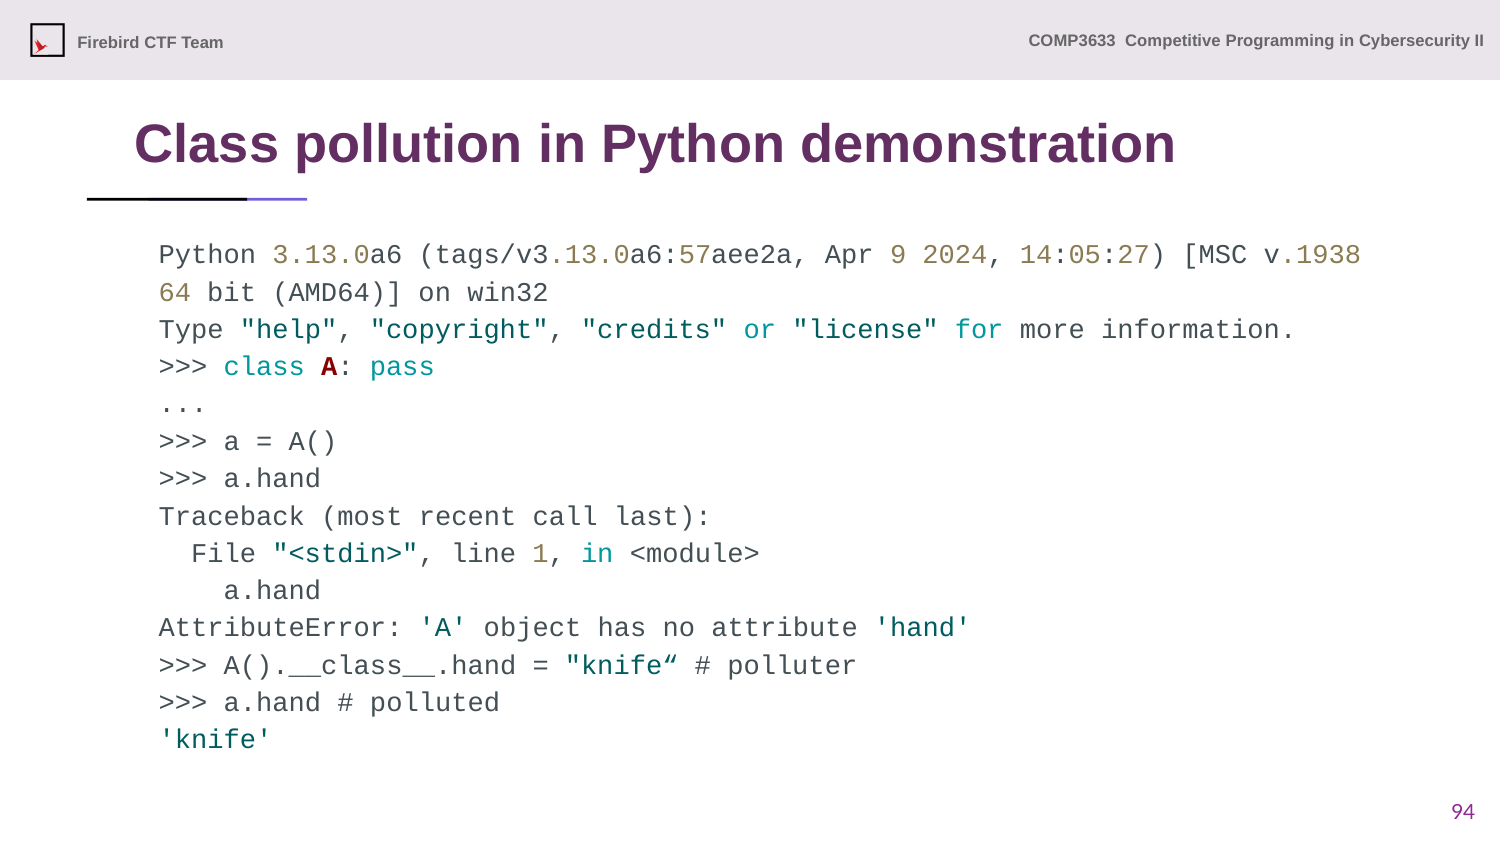

# Class pollution in Python demonstration
Python 3.13.0a6 (tags/v3.13.0a6:57aee2a, Apr 9 2024, 14:05:27) [MSC v.1938 64 bit (AMD64)] on win32
Type "help", "copyright", "credits" or "license" for more information.
>>> class A: pass
...
>>> a = A()
>>> a.hand
Traceback (most recent call last):
  File "<stdin>", line 1, in <module>
    a.hand
AttributeError: 'A' object has no attribute 'hand'
>>> A().__class__.hand = "knife“ # polluter
>>> a.hand # polluted
'knife'
94